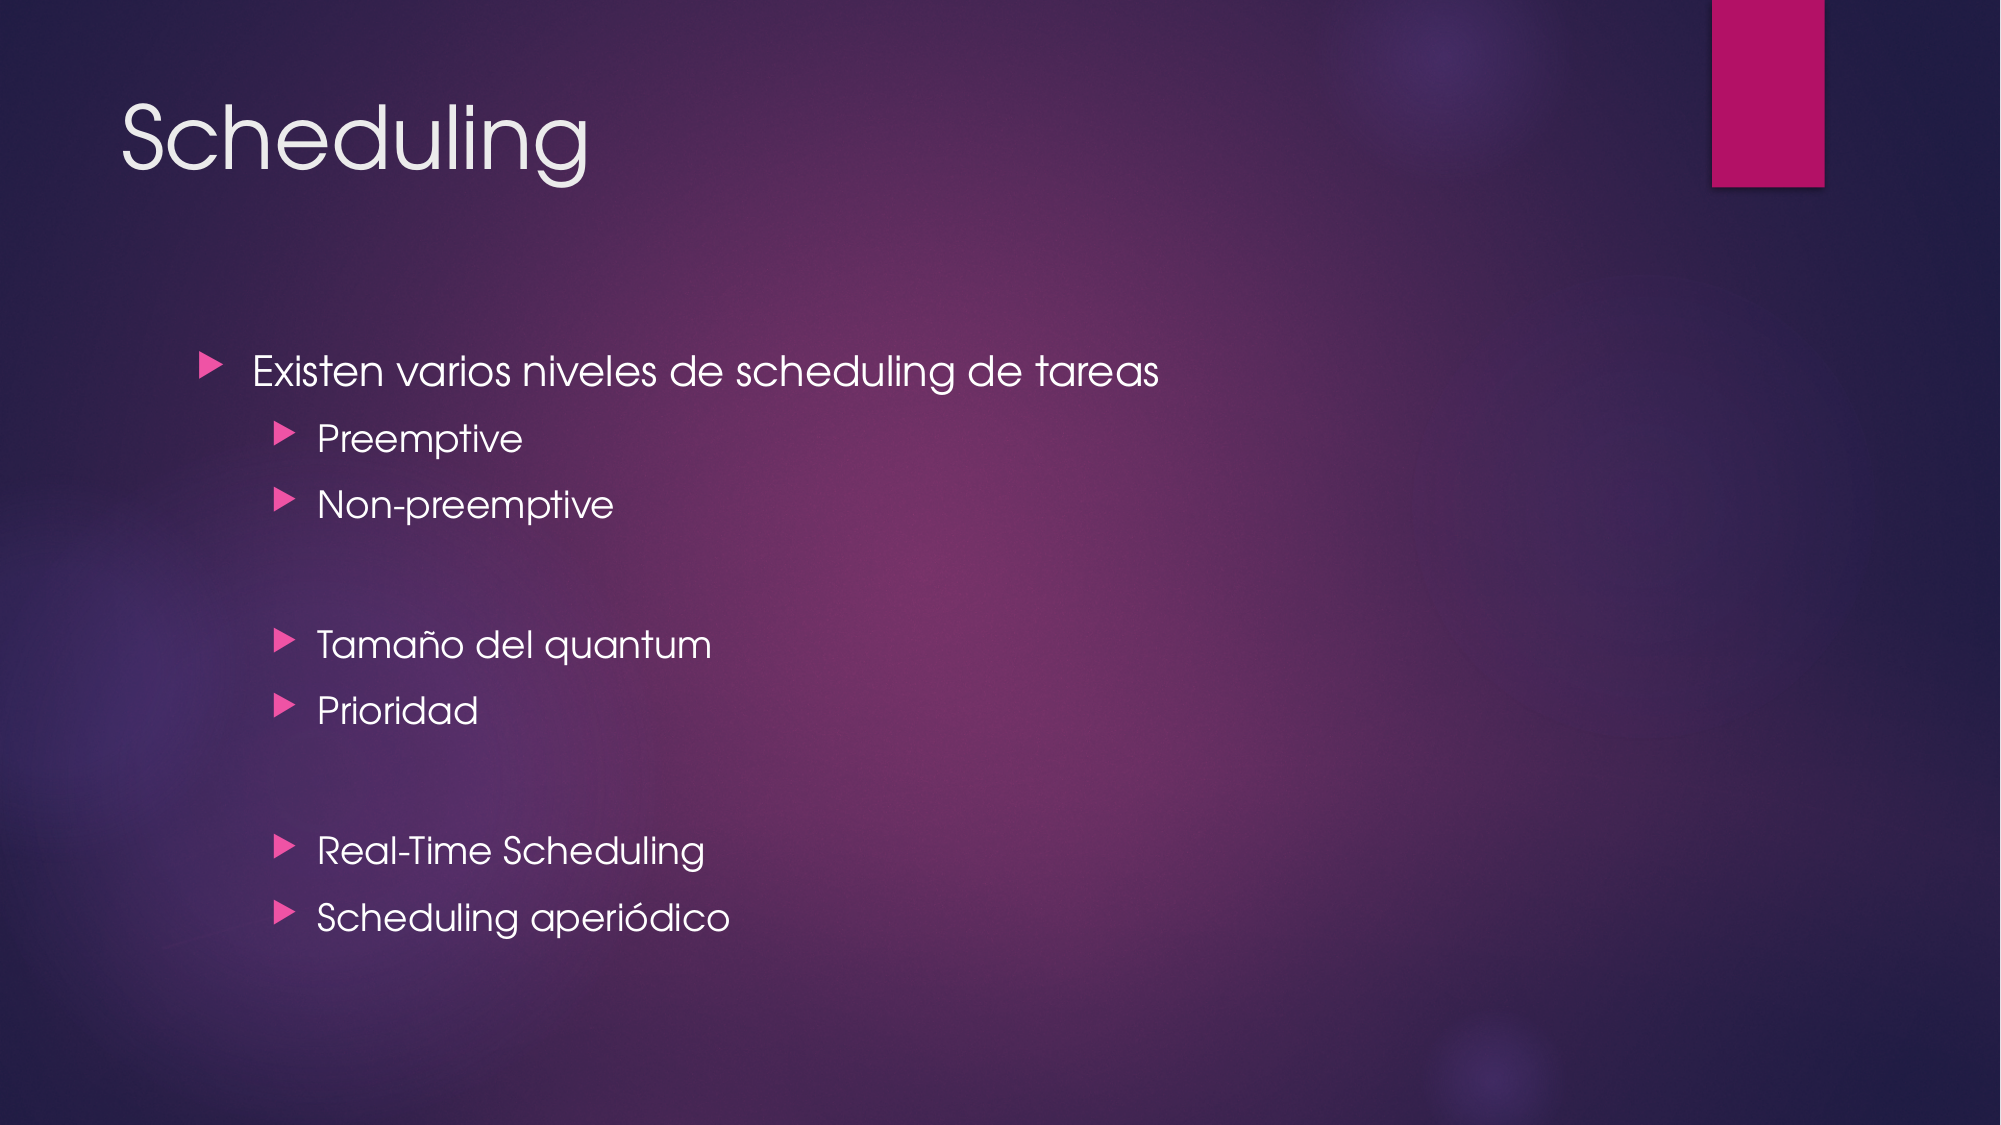

# Scheduling
Existen varios niveles de scheduling de tareas
Preemptive
Non-preemptive

Tamaño del quantum
Prioridad

Real-Time Scheduling
Scheduling aperiódico